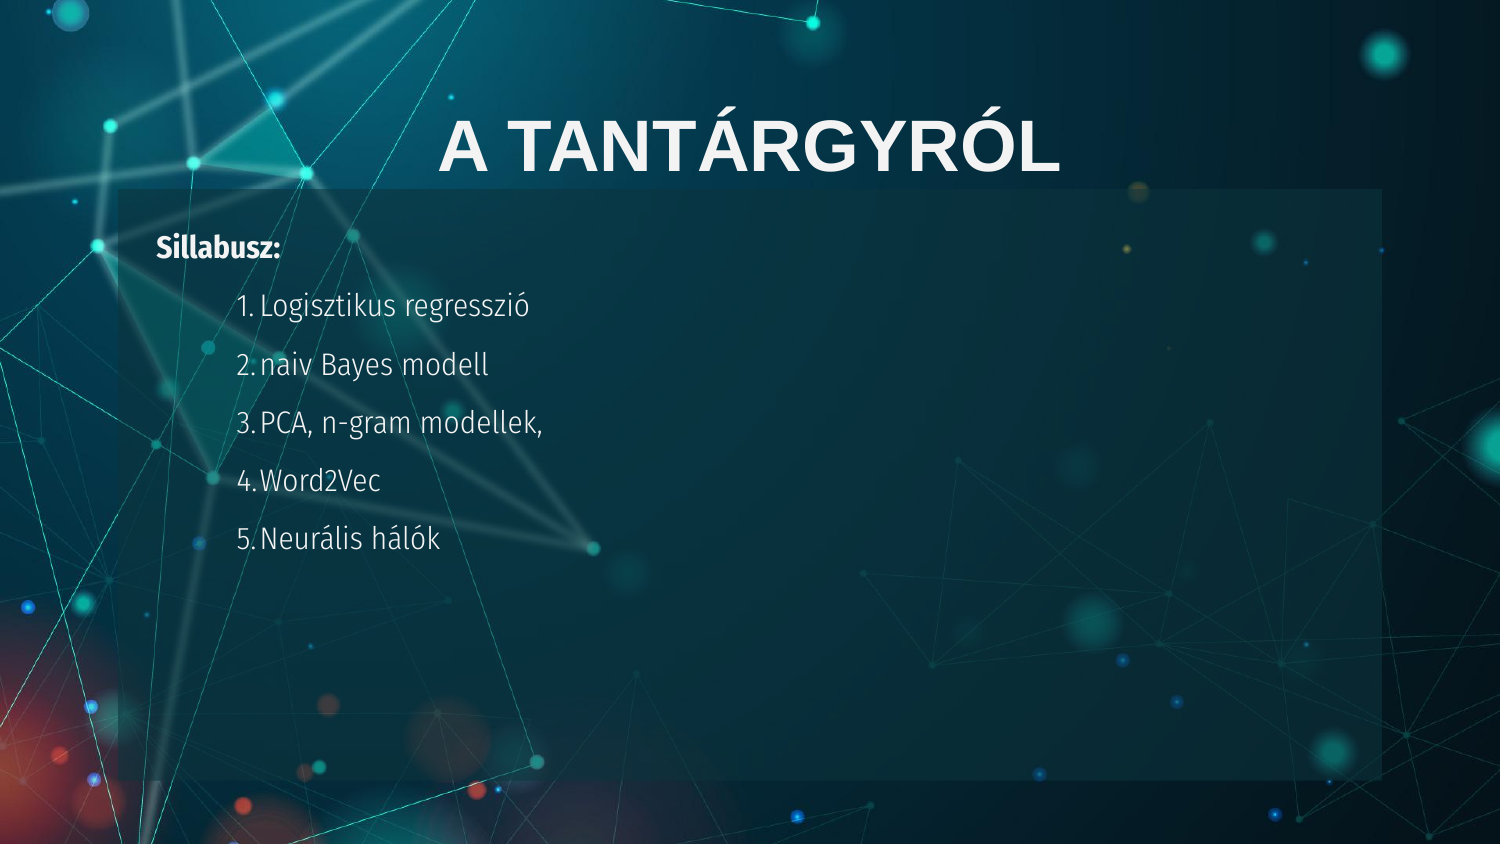

# A TANTÁRGYRÓL
Sillabusz:
Logisztikus regresszió
naiv Bayes modell
PCA, n-gram modellek,
Word2Vec
Neurális hálók